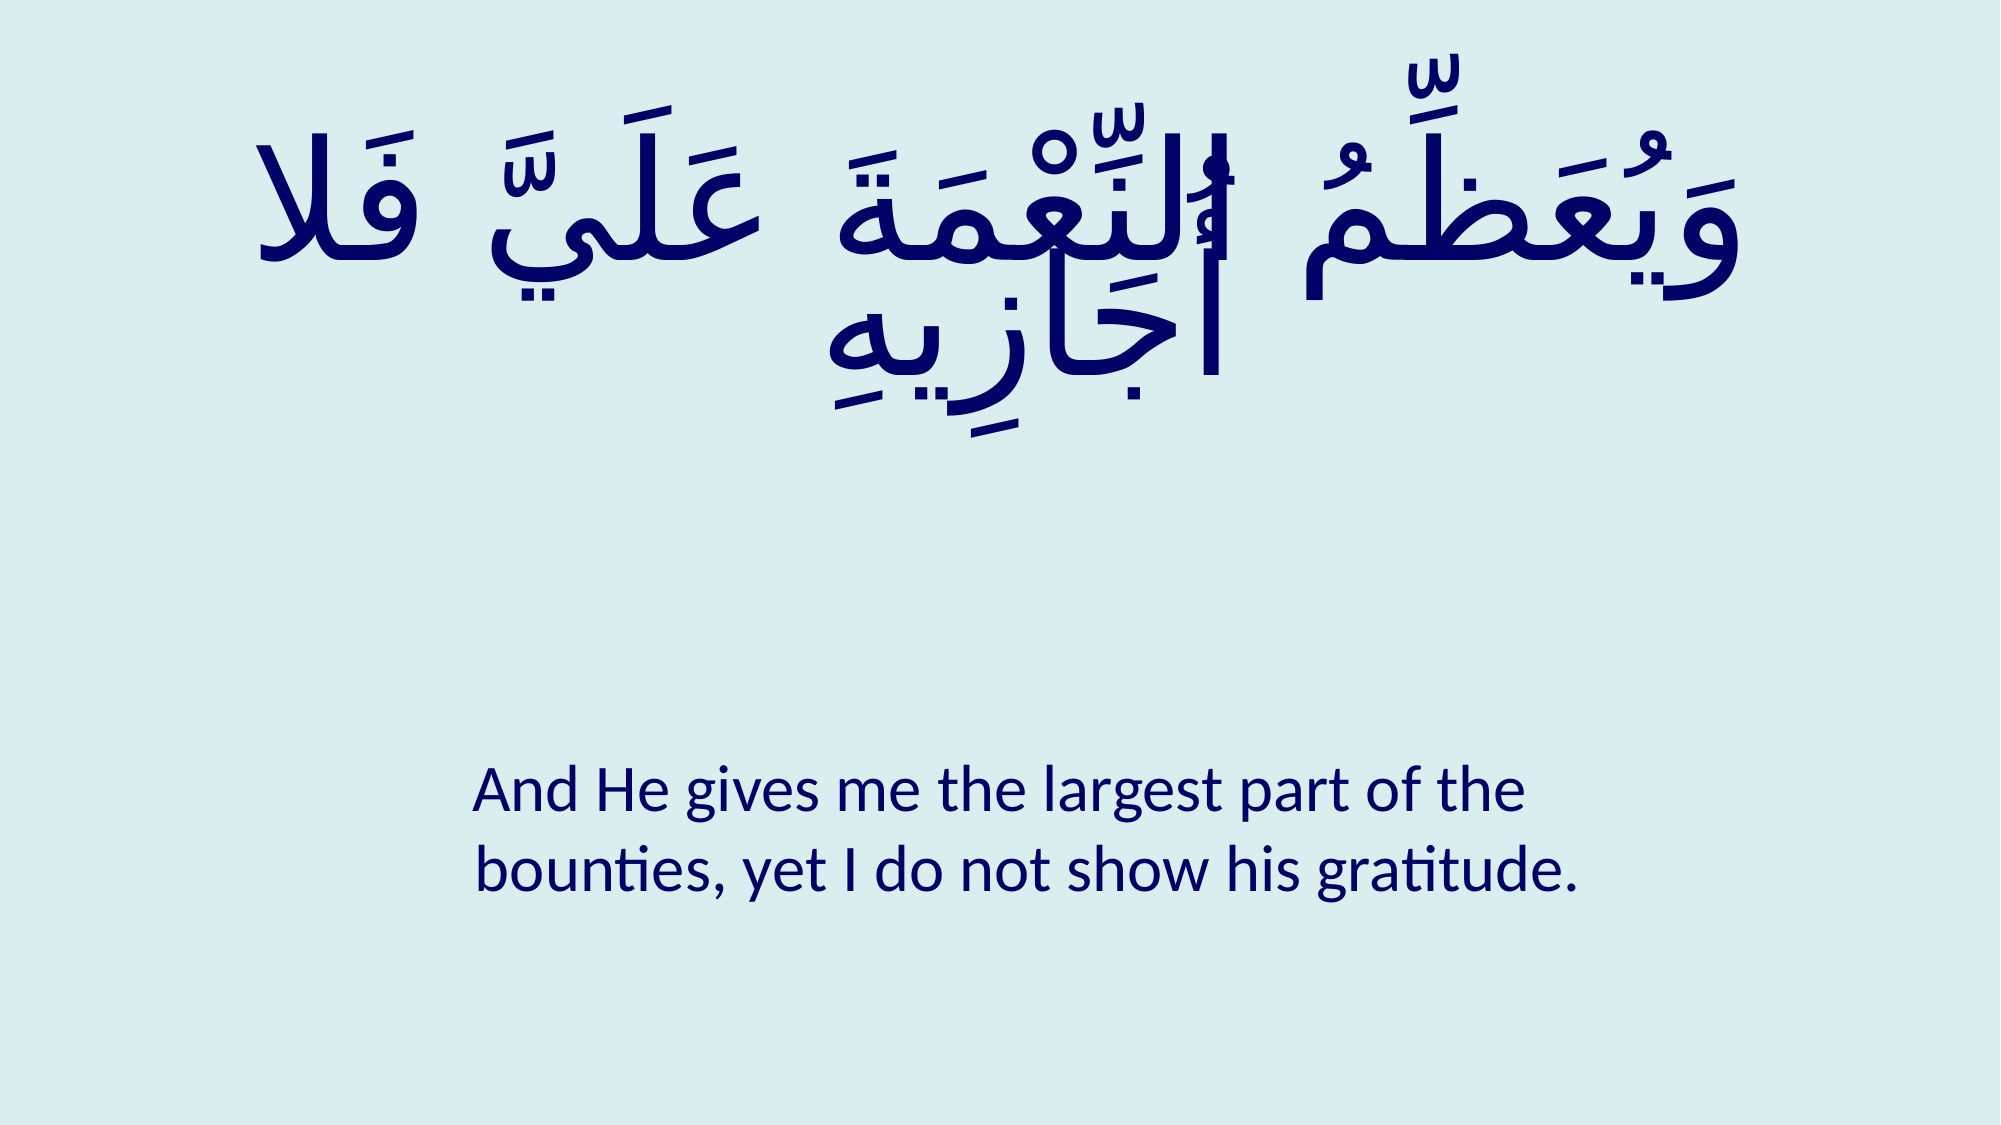

# وَيُعَظِّمُ النِّعْمَةَ عَلَيَّ فَلا أُجَازِيهِ
And He gives me the largest part of the bounties, yet I do not show his gratitude.